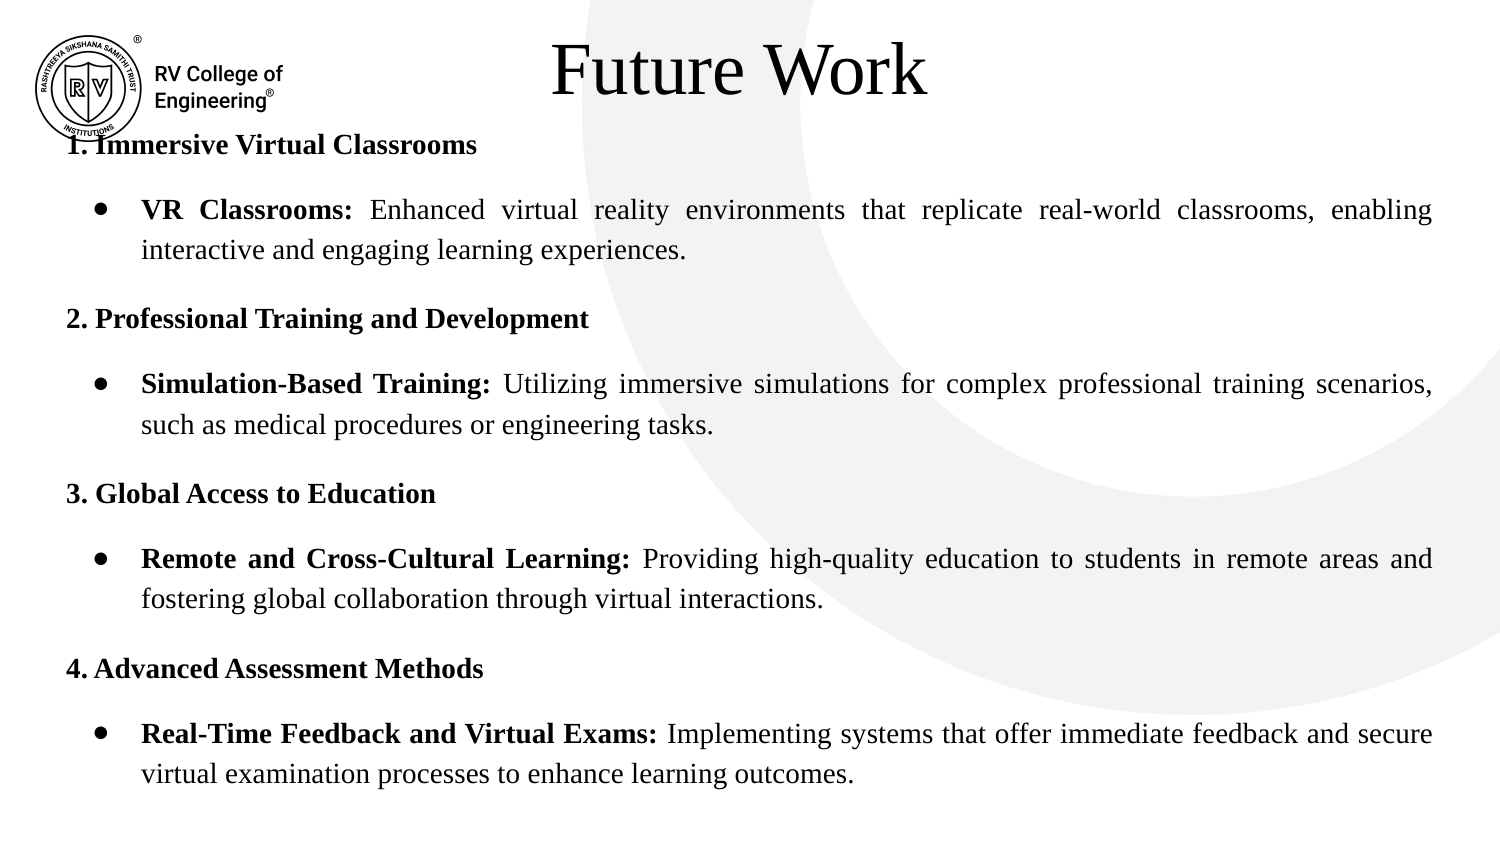

# Future Work
1. Immersive Virtual Classrooms
VR Classrooms: Enhanced virtual reality environments that replicate real-world classrooms, enabling interactive and engaging learning experiences.
2. Professional Training and Development
Simulation-Based Training: Utilizing immersive simulations for complex professional training scenarios, such as medical procedures or engineering tasks.
3. Global Access to Education
Remote and Cross-Cultural Learning: Providing high-quality education to students in remote areas and fostering global collaboration through virtual interactions.
4. Advanced Assessment Methods
Real-Time Feedback and Virtual Exams: Implementing systems that offer immediate feedback and secure virtual examination processes to enhance learning outcomes.